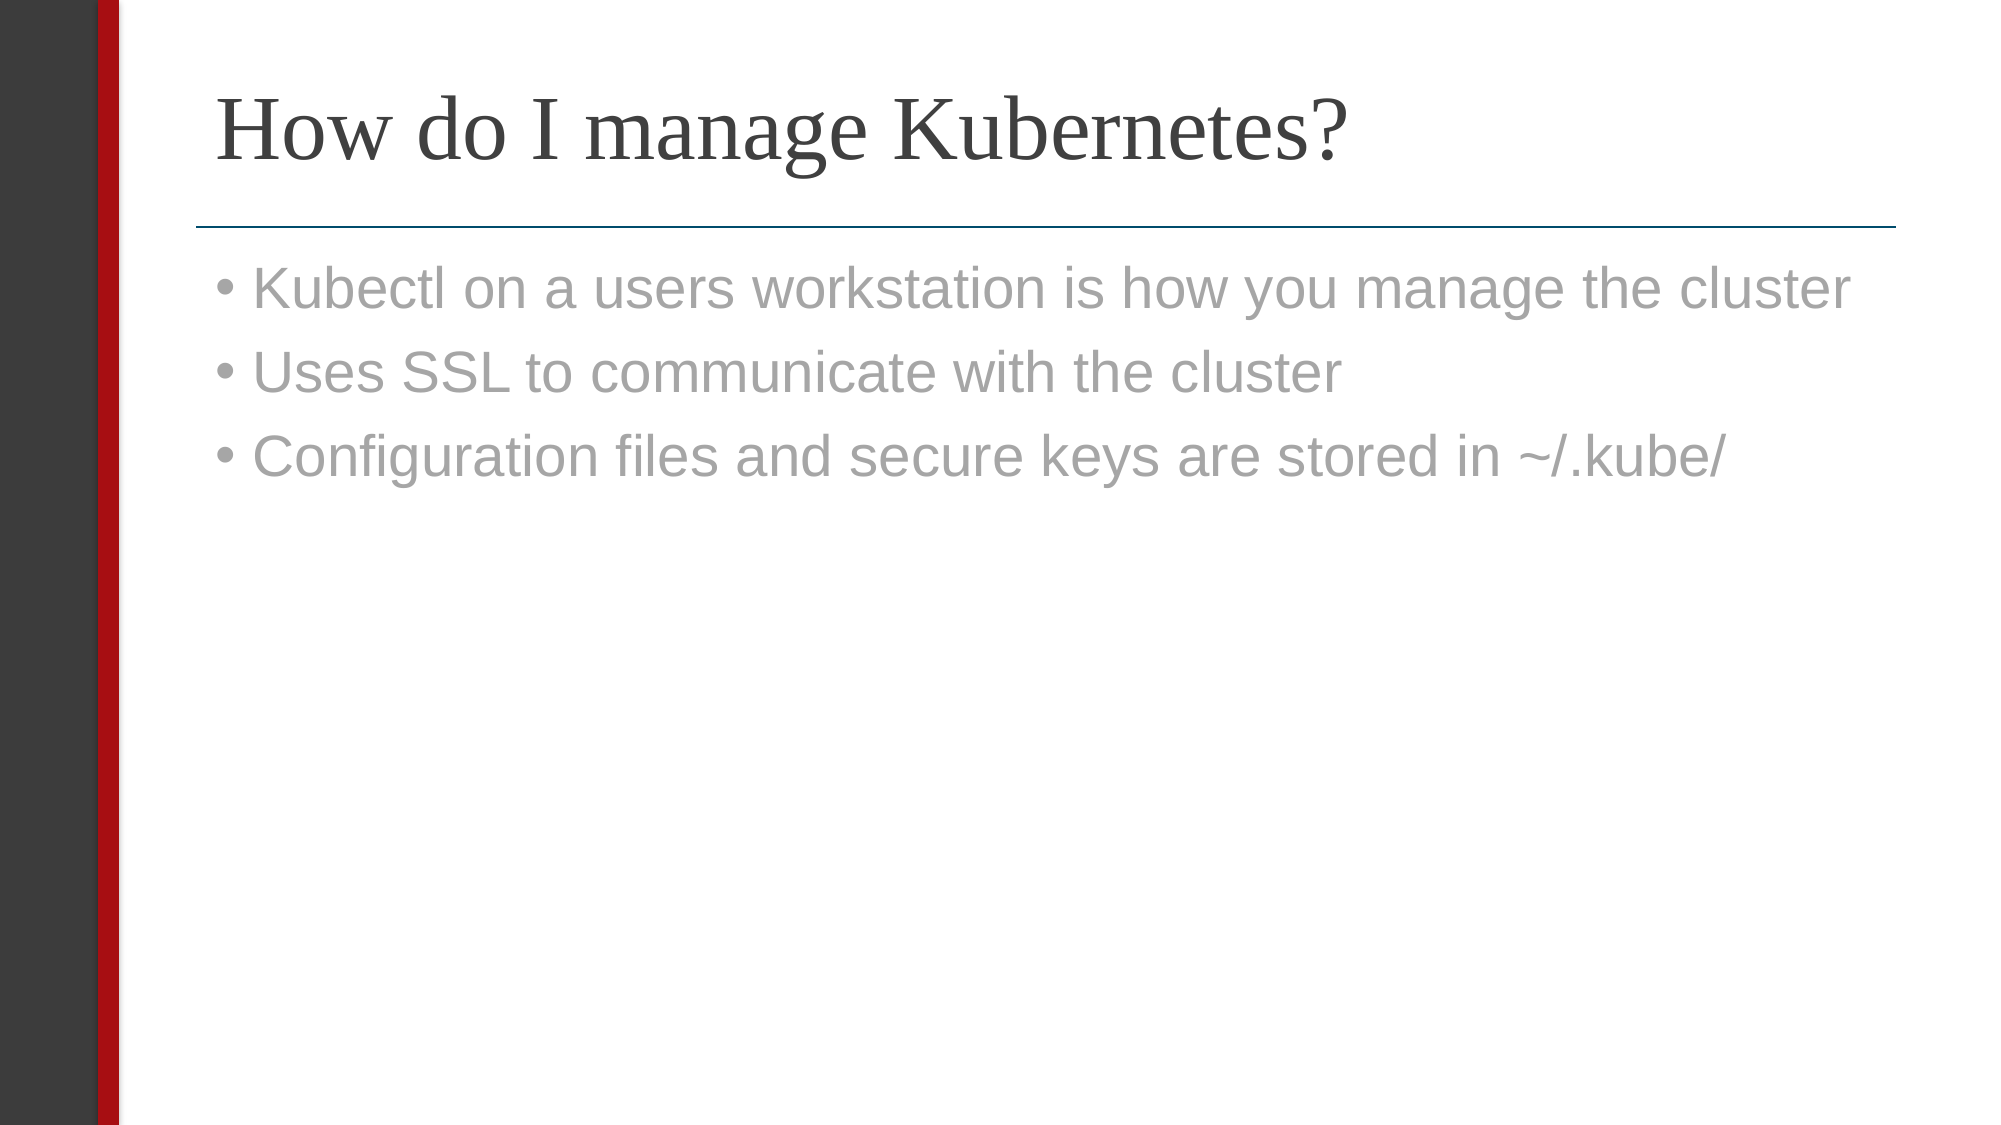

# How do I manage Kubernetes?
Kubectl on a users workstation is how you manage the cluster
Uses SSL to communicate with the cluster
Configuration files and secure keys are stored in ~/.kube/